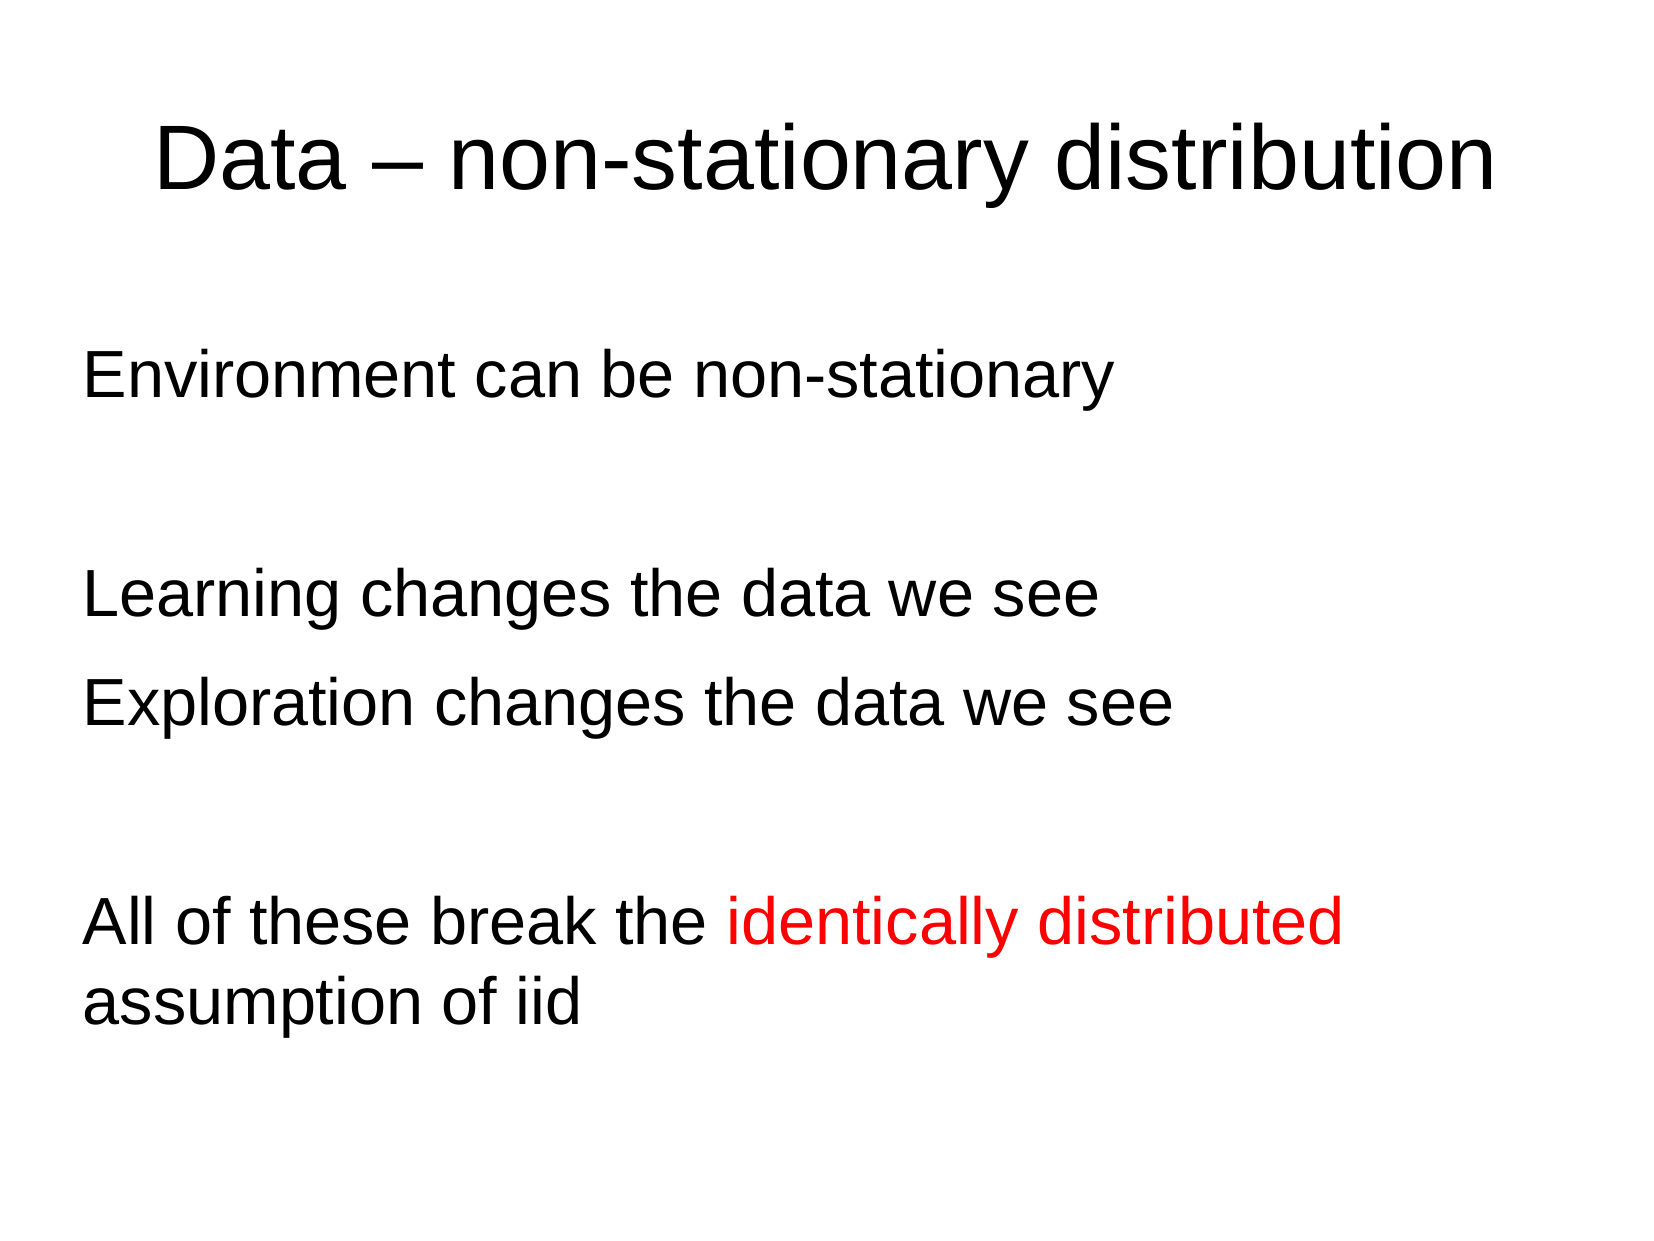

Data – non-stationary distribution
Environment can be non-stationary

Learning changes the data we see
Exploration changes the data we see

All of these break the identically distributed assumption of iid